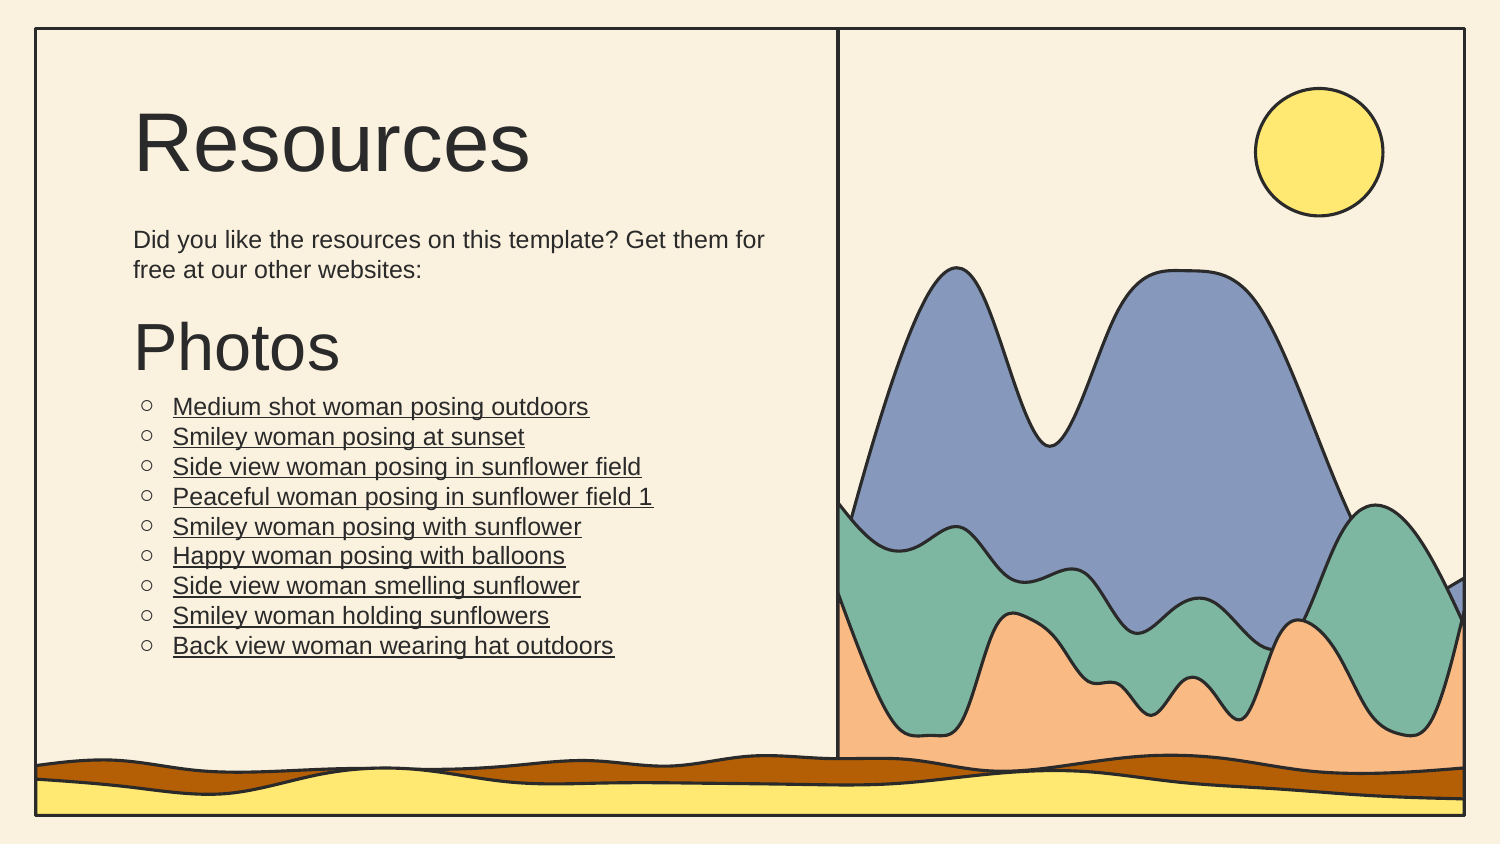

# Resources

Did you like the resources on this template? Get them for free at our other websites:
Photos
Medium shot woman posing outdoors
Smiley woman posing at sunset
Side view woman posing in sunflower field
Peaceful woman posing in sunflower field 1
Smiley woman posing with sunflower
Happy woman posing with balloons
Side view woman smelling sunflower
Smiley woman holding sunflowers
Back view woman wearing hat outdoors